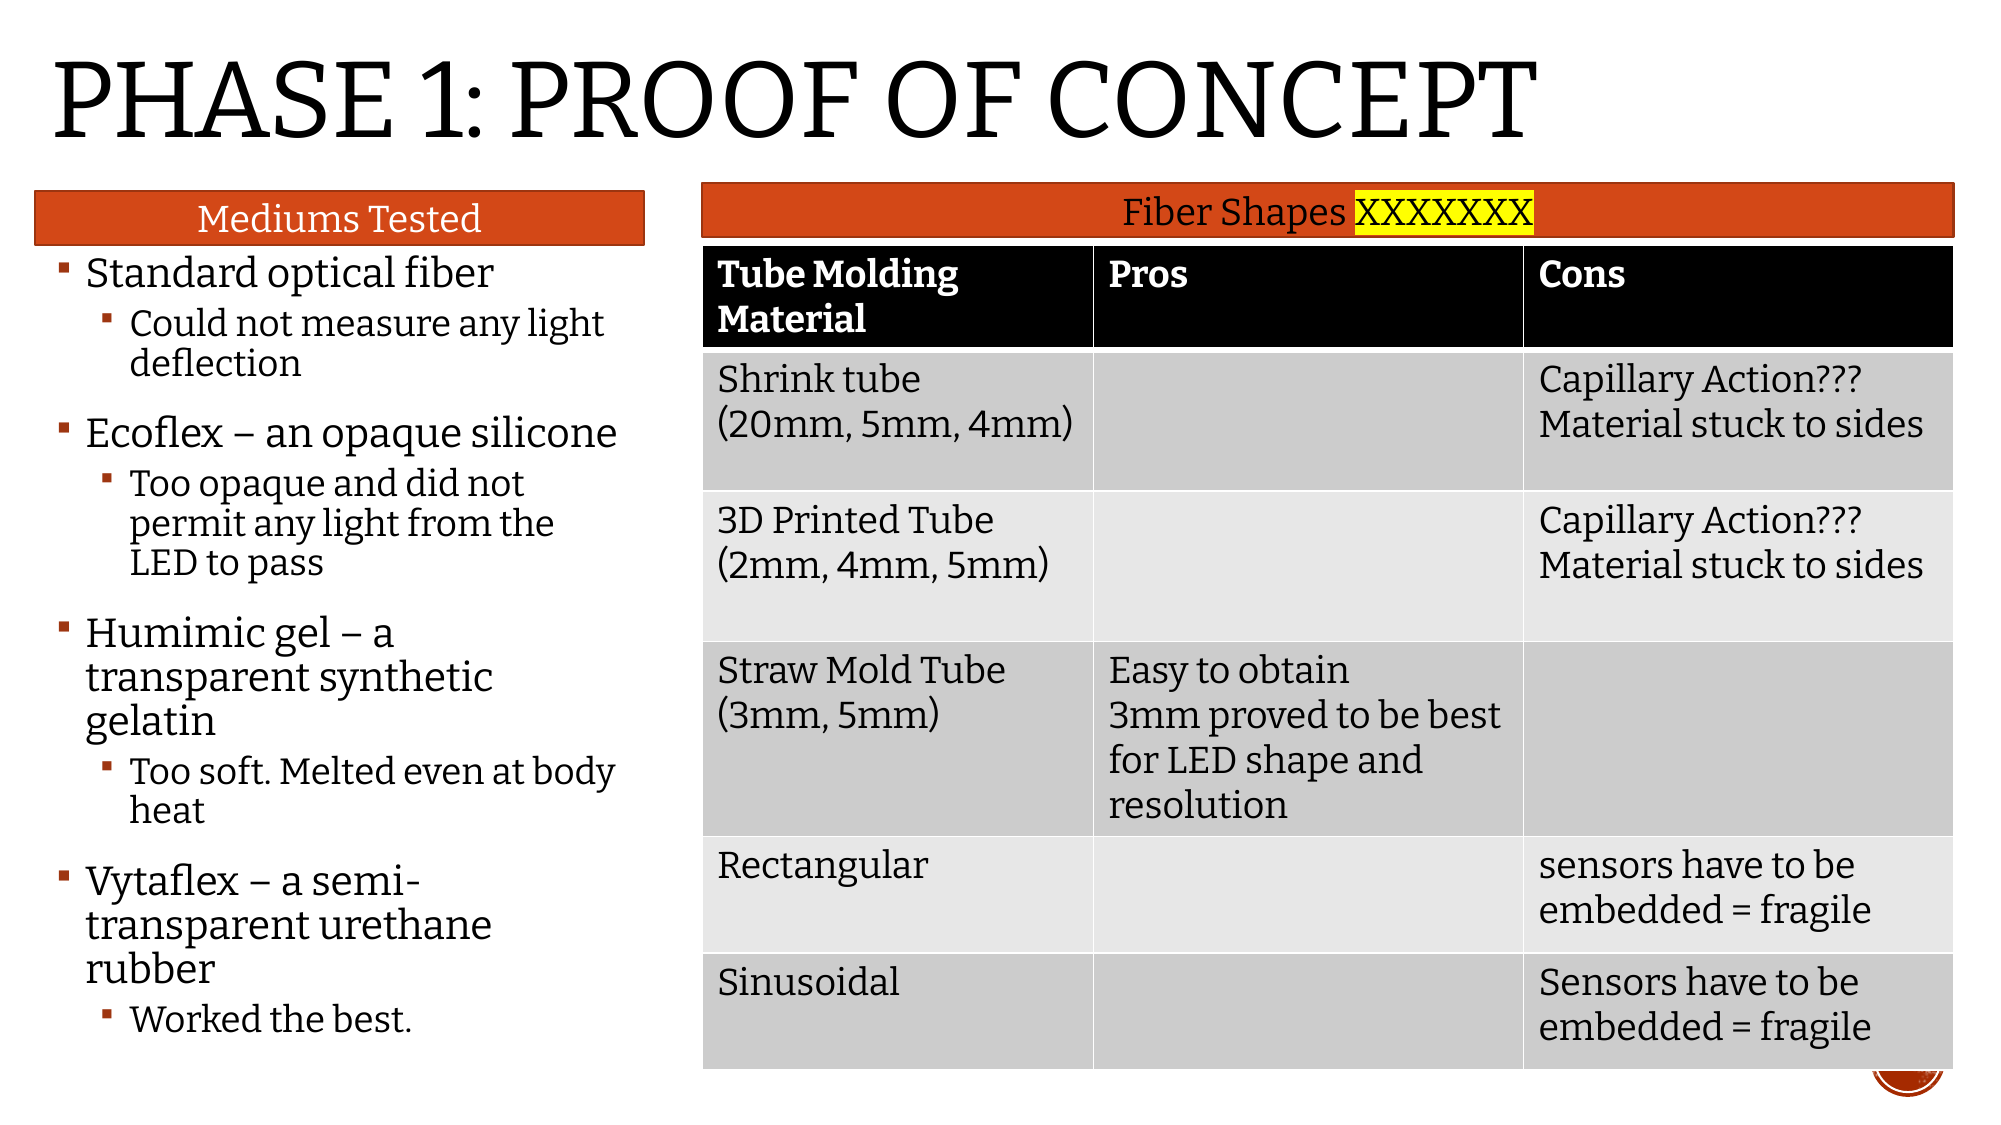

# PHASE 1: proof of concept
Fiber Shapes XXXXXXX
Mediums Tested
Standard optical fiber
Could not measure any light deflection
Ecoflex – an opaque silicone
Too opaque and did not permit any light from the LED to pass
Humimic gel – a transparent synthetic gelatin
Too soft. Melted even at body heat
Vytaflex – a semi-transparent urethane rubber
Worked the best.
| Tube Molding Material | Pros | Cons |
| --- | --- | --- |
| Shrink tube (20mm, 5mm, 4mm) |  | Capillary Action??? Material stuck to sides |
| 3D Printed Tube (2mm, 4mm, 5mm) |  | Capillary Action??? Material stuck to sides |
| Straw Mold Tube (3mm, 5mm) | Easy to obtain 3mm proved to be best for LED shape and resolution |  |
| Rectangular |  | sensors have to be embedded = fragile |
| Sinusoidal |  | Sensors have to be embedded = fragile |
11